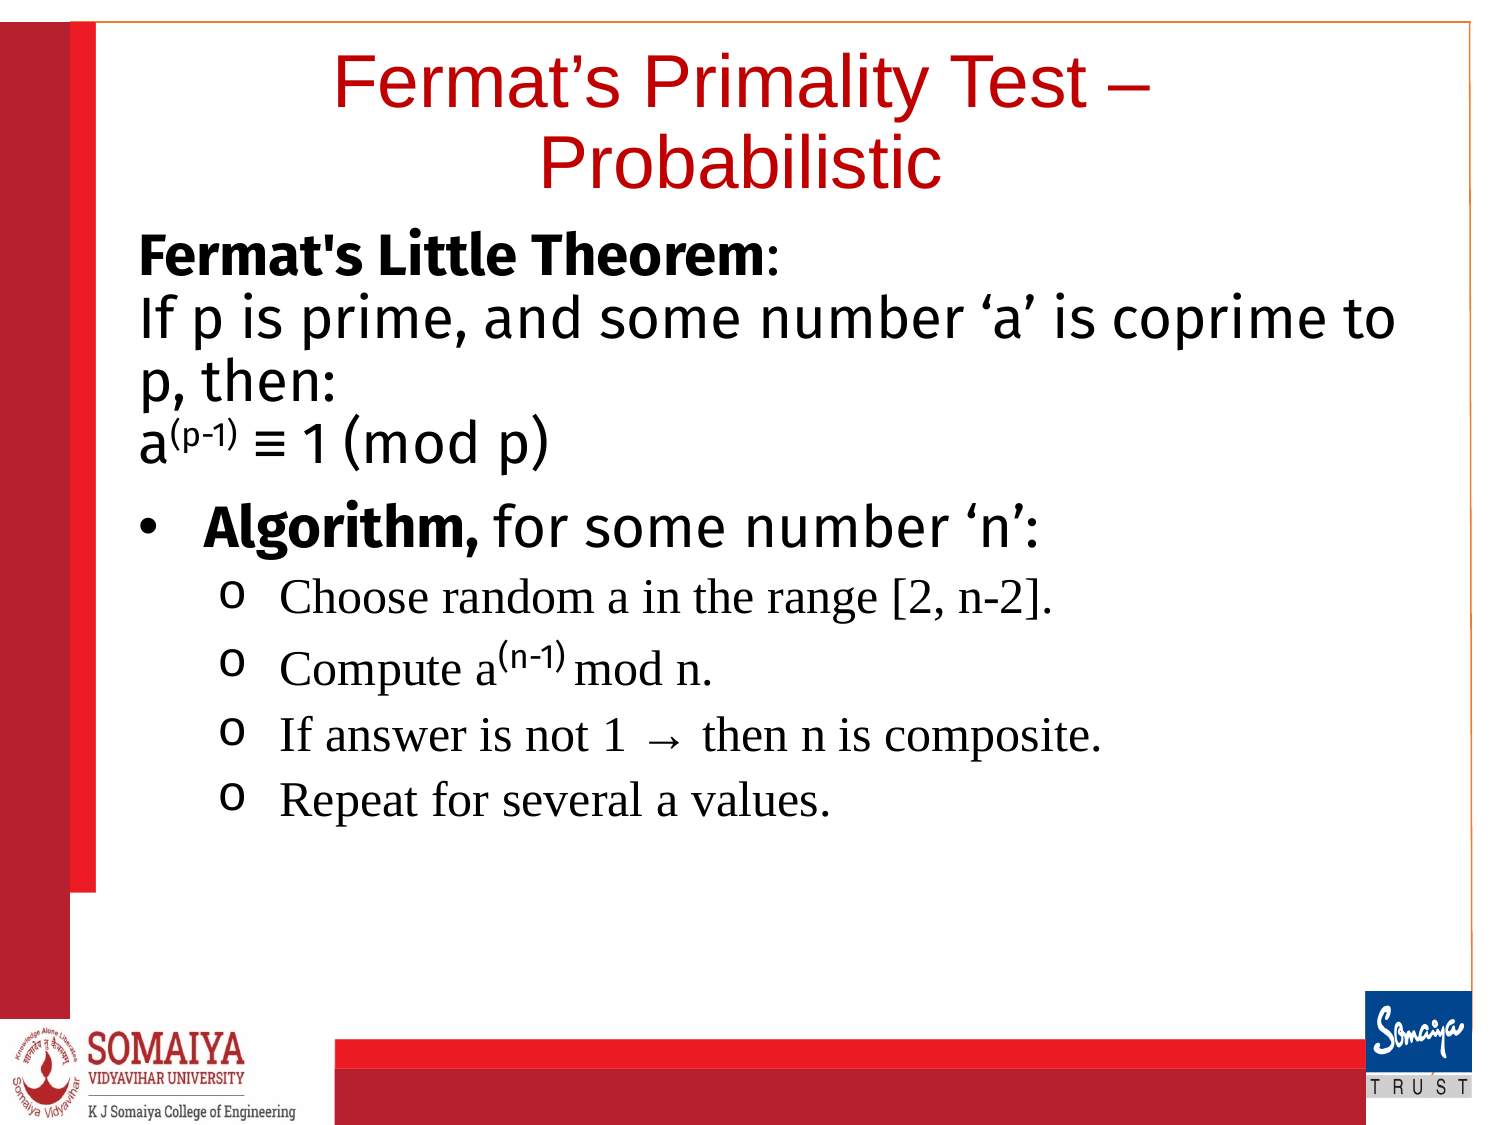

# Fermat’s Primality Test – Probabilistic
Fermat's Little Theorem:
If p is prime, and some number ‘a’ is coprime to p, then:
a(p-1) ≡ 1 (mod p)
Algorithm, for some number ‘n’:
Choose random a in the range [2, n-2].
Compute a(n-1) mod n.
If answer is not 1 → then n is composite.
Repeat for several a values.